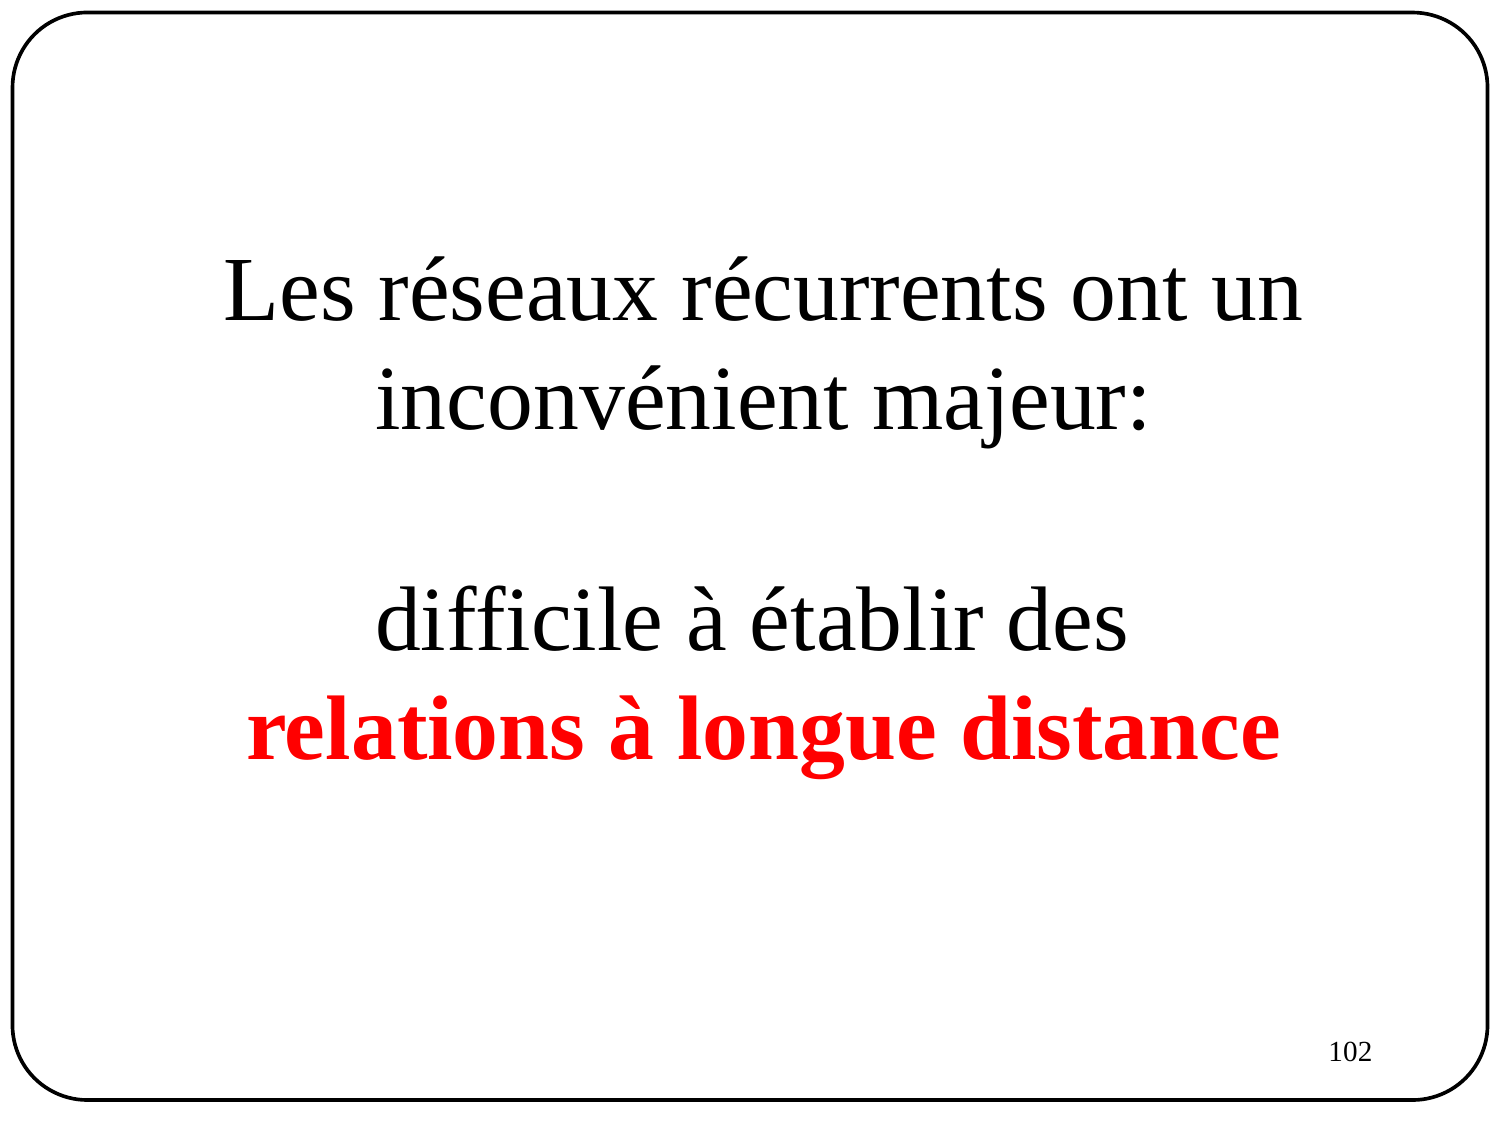

# Les réseaux récurrents ont un inconvénient majeur: difficile à établir des relations à longue distance
102